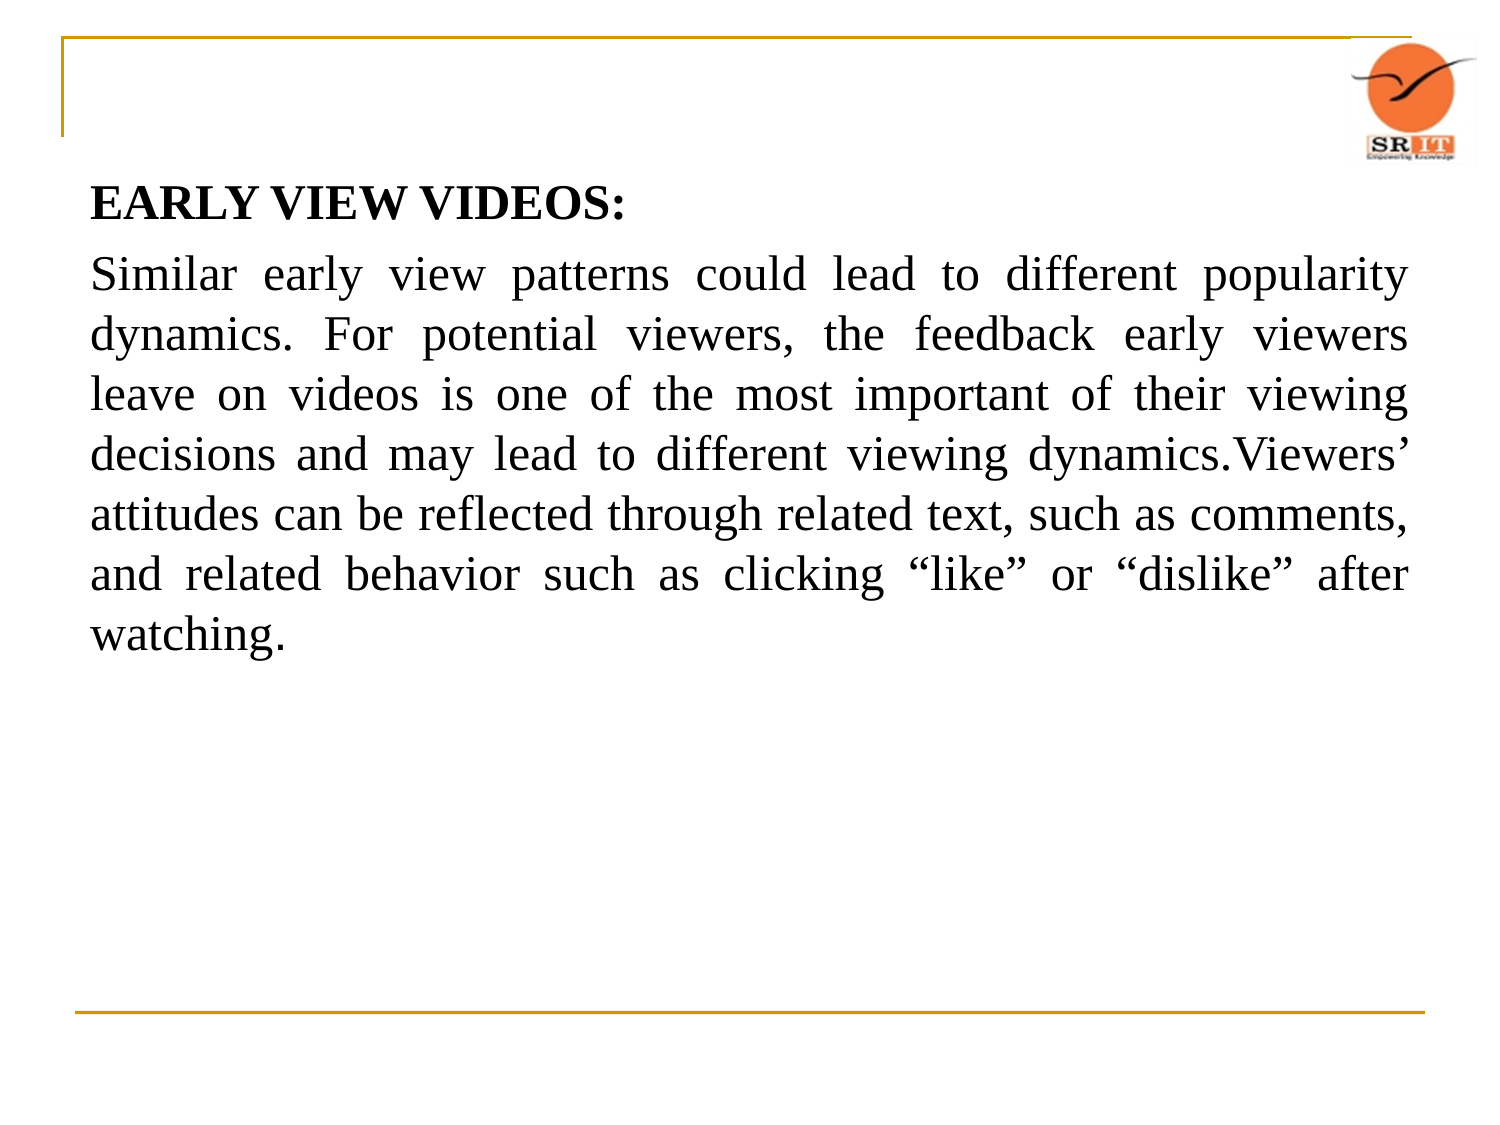

EARLY VIEW VIDEOS:
Similar early view patterns could lead to different popularity dynamics. For potential viewers, the feedback early viewers leave on videos is one of the most important of their viewing decisions and may lead to different viewing dynamics.Viewers’ attitudes can be reflected through related text, such as comments, and related behavior such as clicking “like” or “dislike” after watching.